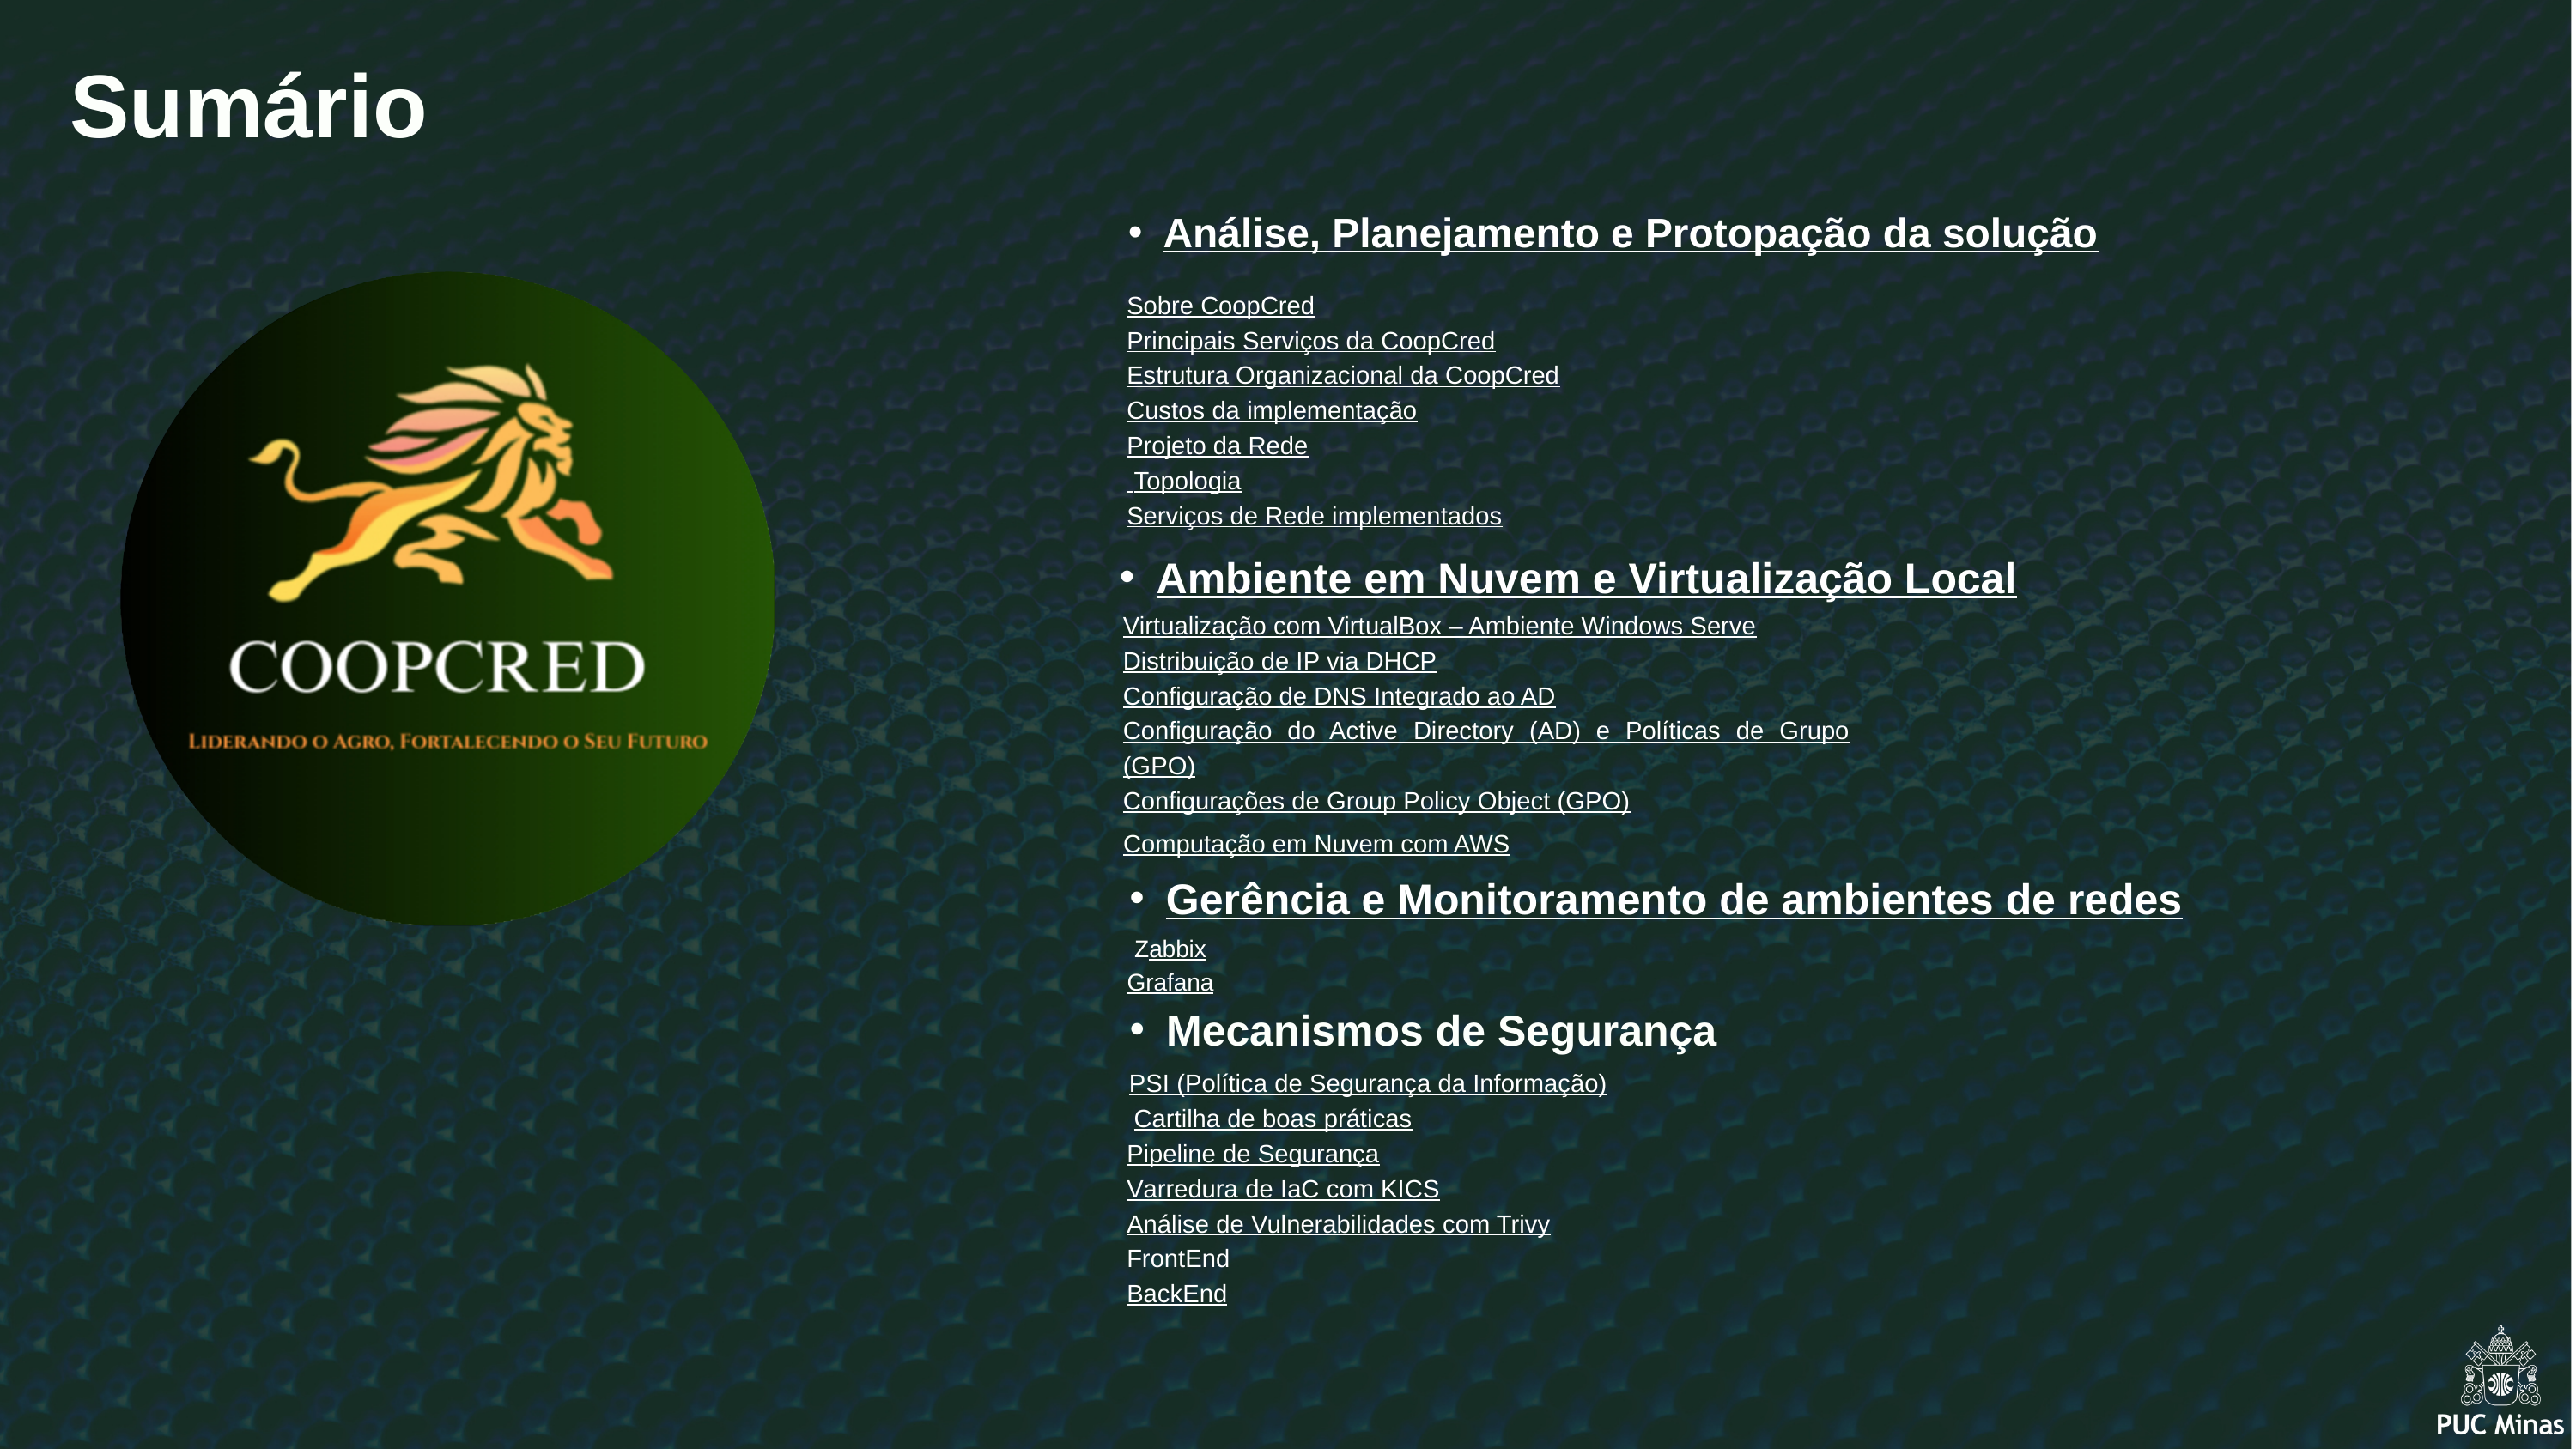

Sumário
Análise, Planejamento e Protopação da solução

Sobre CoopCred
Principais Serviços da CoopCred
Estrutura Organizacional da CoopCred
Custos da implementação
Projeto da Rede
 Topologia
Serviços de Rede implementados

Ambiente em Nuvem e Virtualização Local
Virtualização com VirtualBox – Ambiente Windows Serve
Distribuição de IP via DHCP
Configuração de DNS Integrado ao AD
Configuração do Active Directory (AD) e Políticas de Grupo (GPO)
Configurações de Group Policy Object (GPO)
Computação em Nuvem com AWS
Gerência e Monitoramento de ambientes de redes
Zabbix
Grafana

Mecanismos de Segurança
PSI (Política de Segurança da Informação)
 Cartilha de boas práticas
Pipeline de Segurança
Varredura de IaC com KICS
Análise de Vulnerabilidades com Trivy
FrontEnd
BackEnd